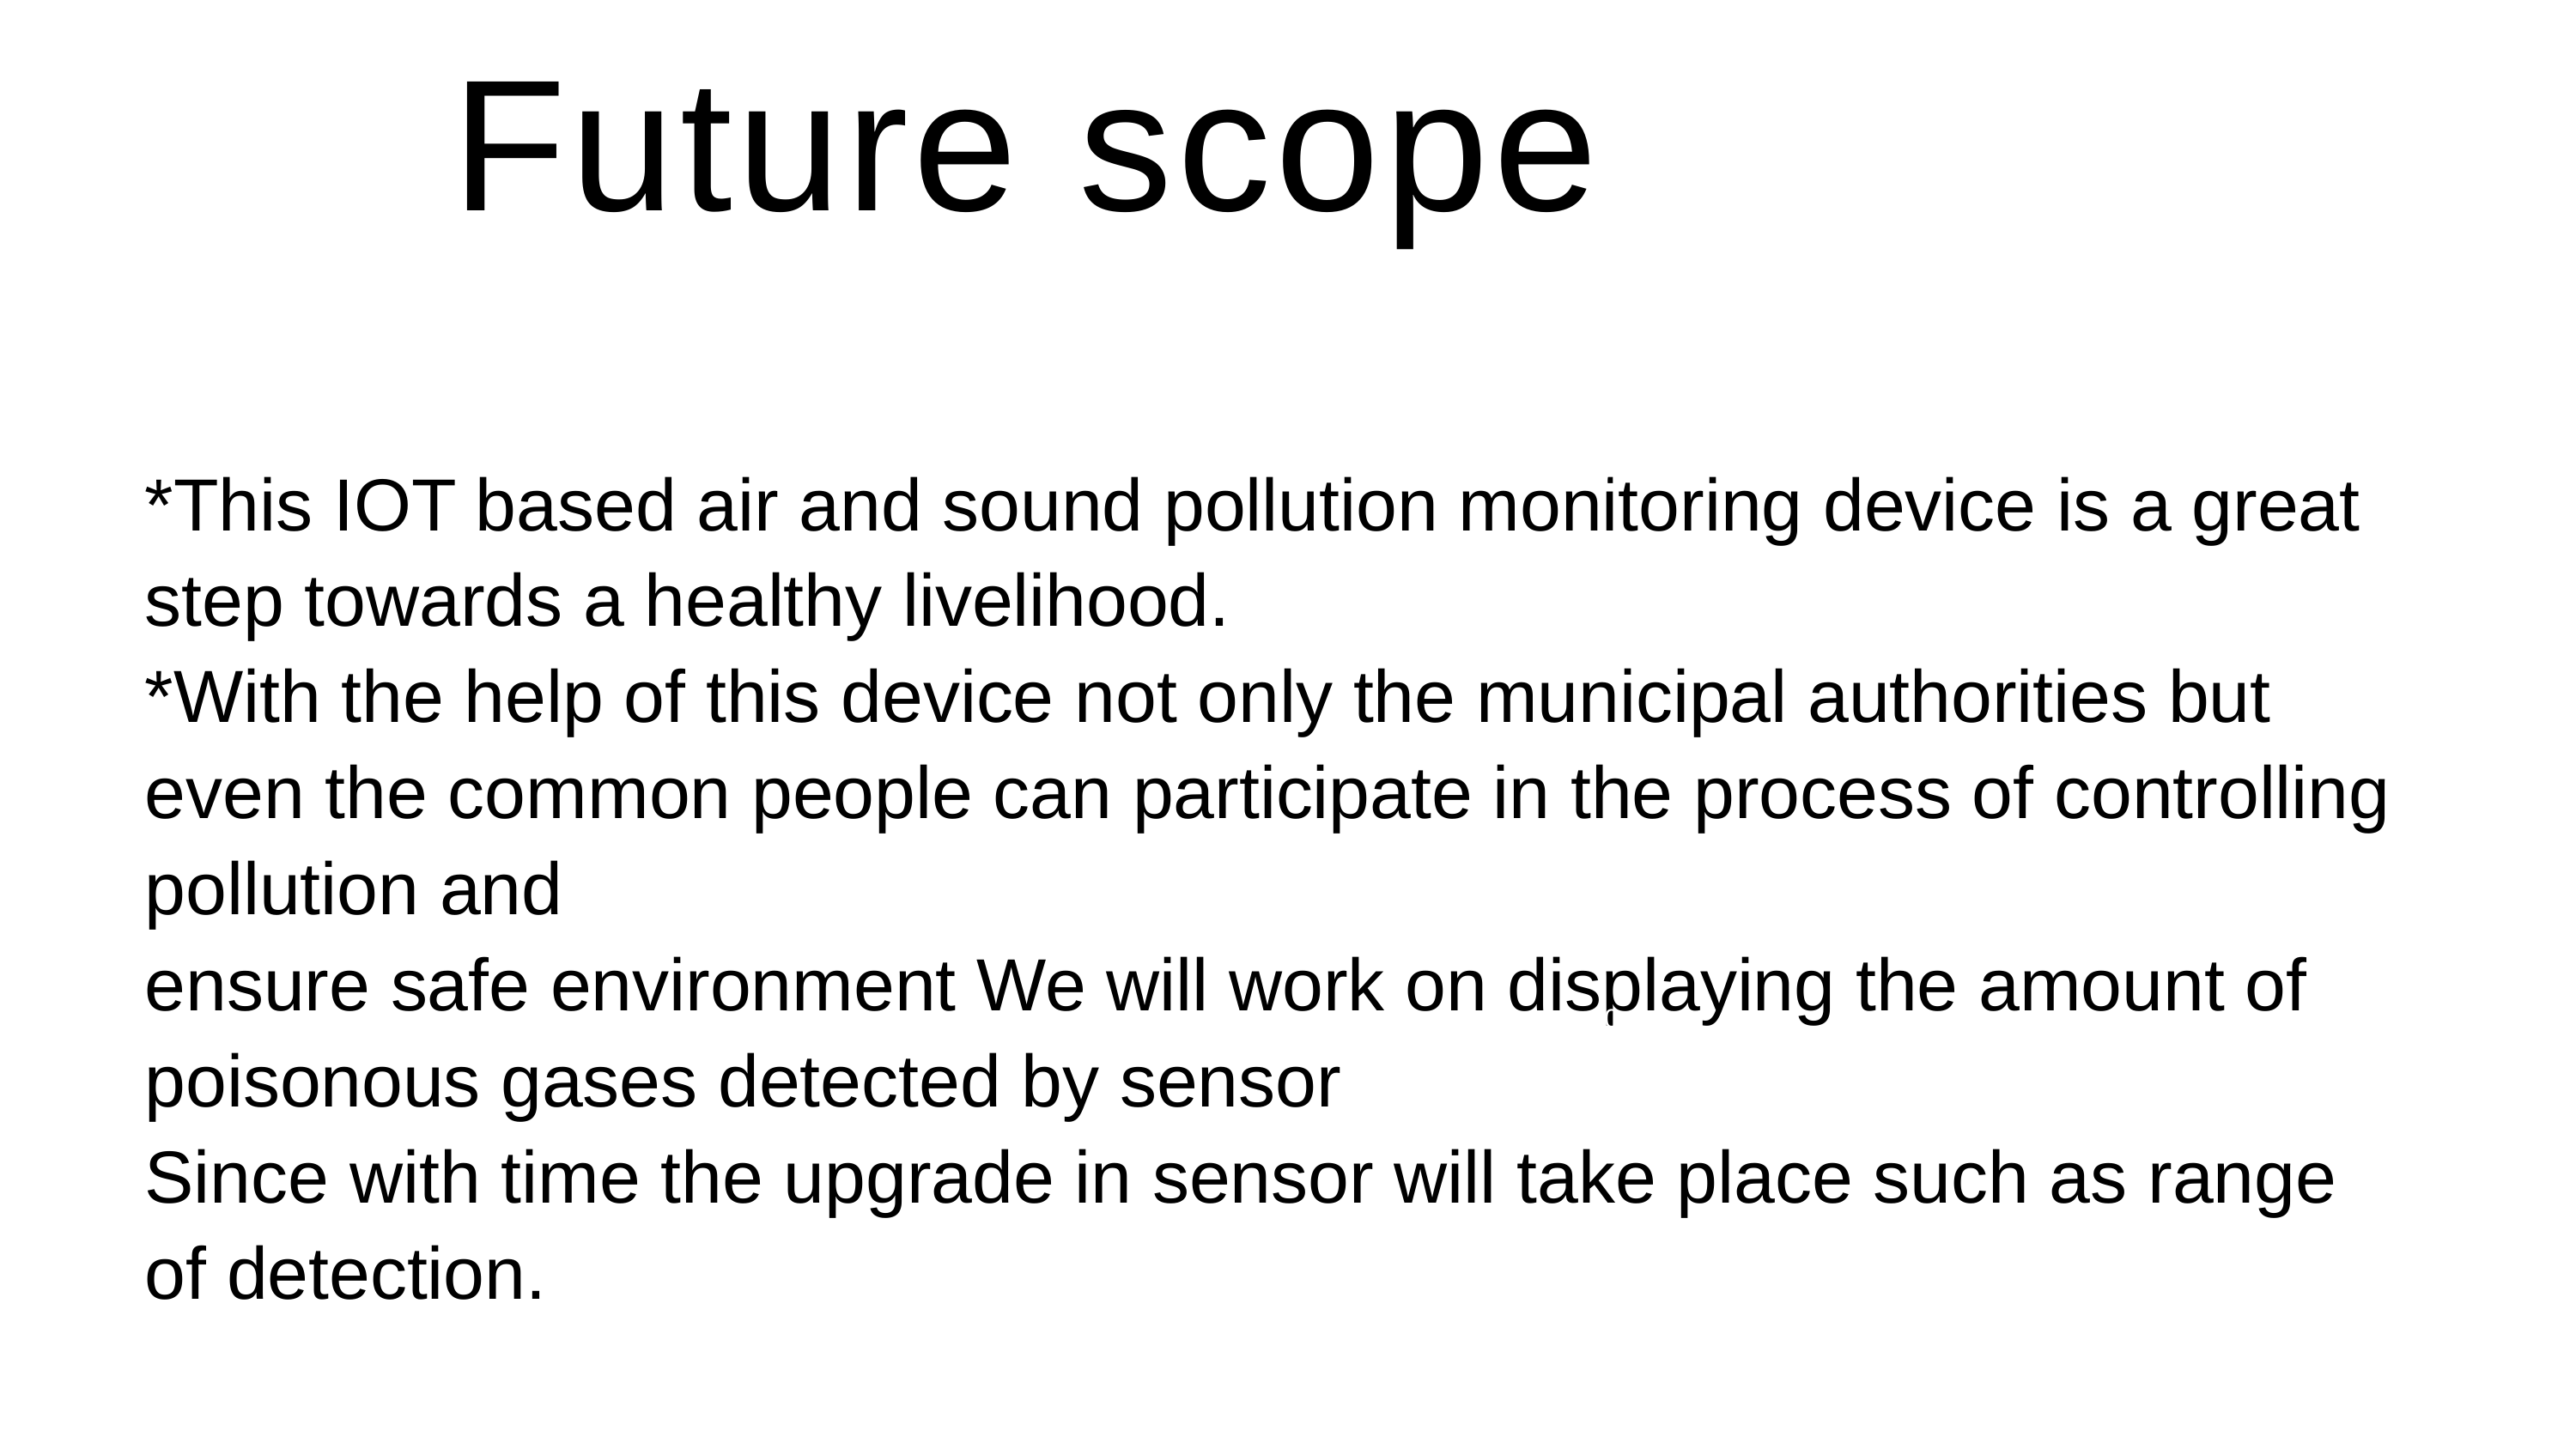

Future scope
25

*This IOT based air and sound pollution monitoring device is a great step towards a healthy livelihood.
*With the help of this device not only the municipal authorities but even the common people can participate in the process of controlling pollution and
ensure safe environment We will work on displaying the amount of poisonous gases detected by sensor
Since with time the upgrade in sensor will take place such as range of detection.
20
15
5
0
Element 1
Element 2
Element 3
Element 4
Element 5